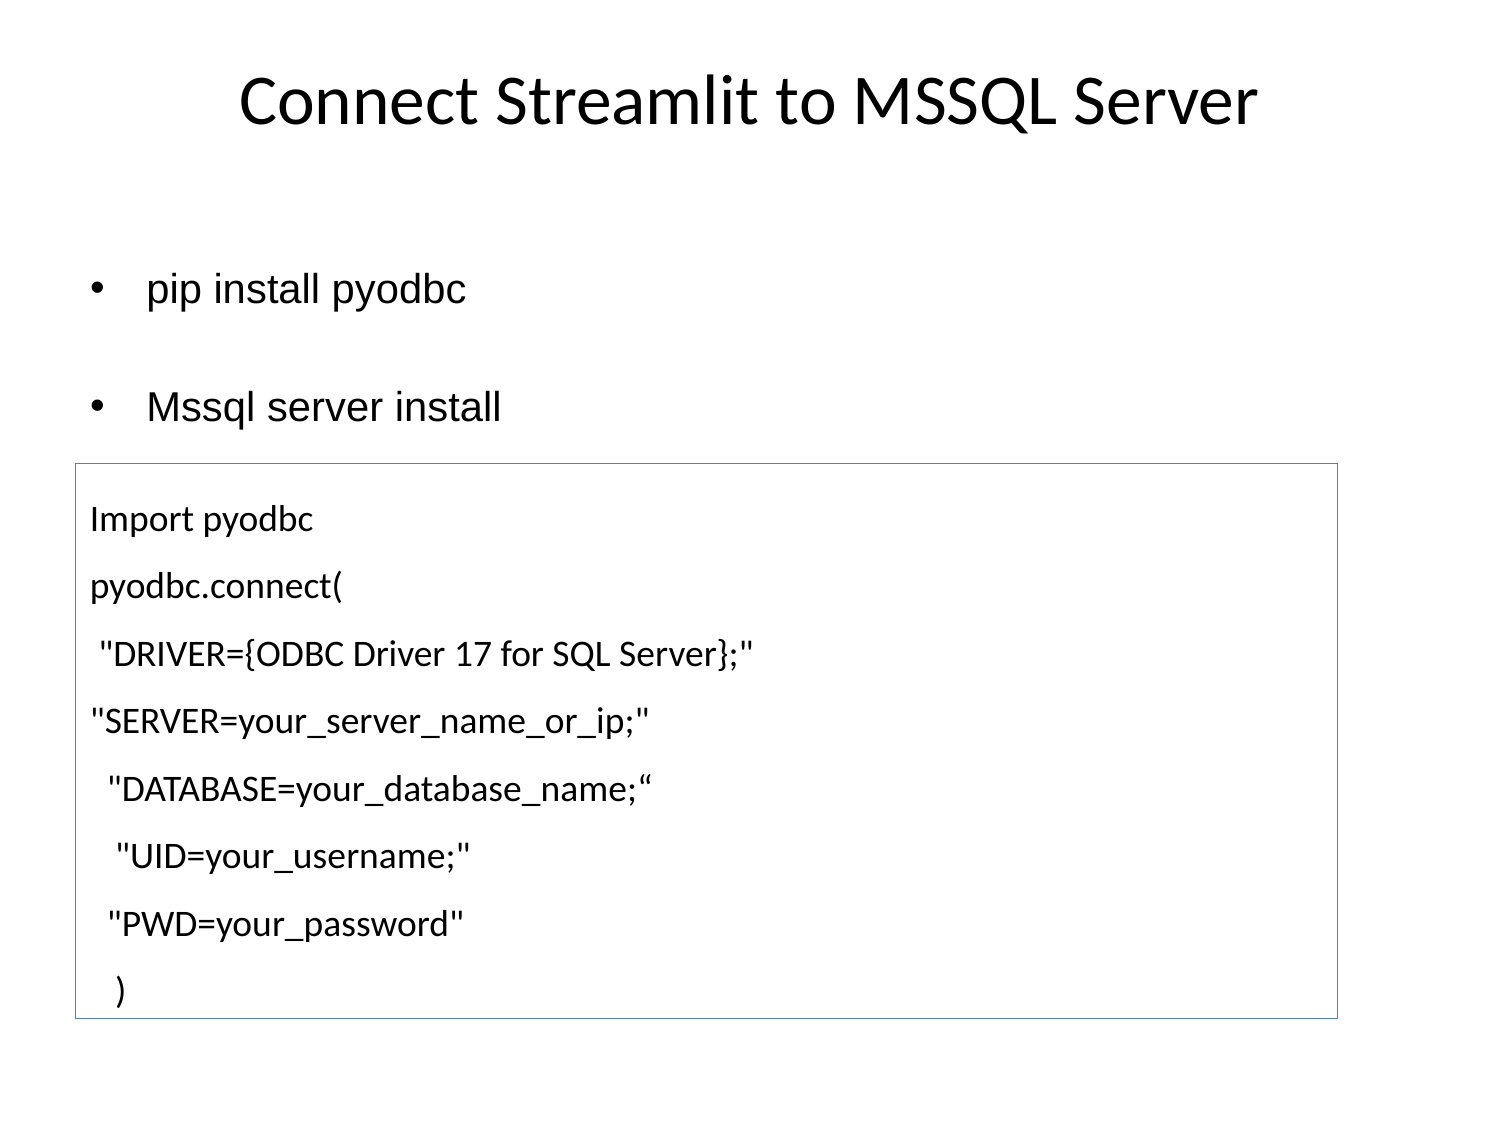

# Connect Streamlit to MSSQL Server
pip install pyodbc
Mssql server install
Import pyodbc
pyodbc.connect(
 "DRIVER={ODBC Driver 17 for SQL Server};"        "SERVER=your_server_name_or_ip;"
  "DATABASE=your_database_name;“
   "UID=your_username;"
  "PWD=your_password"
   )